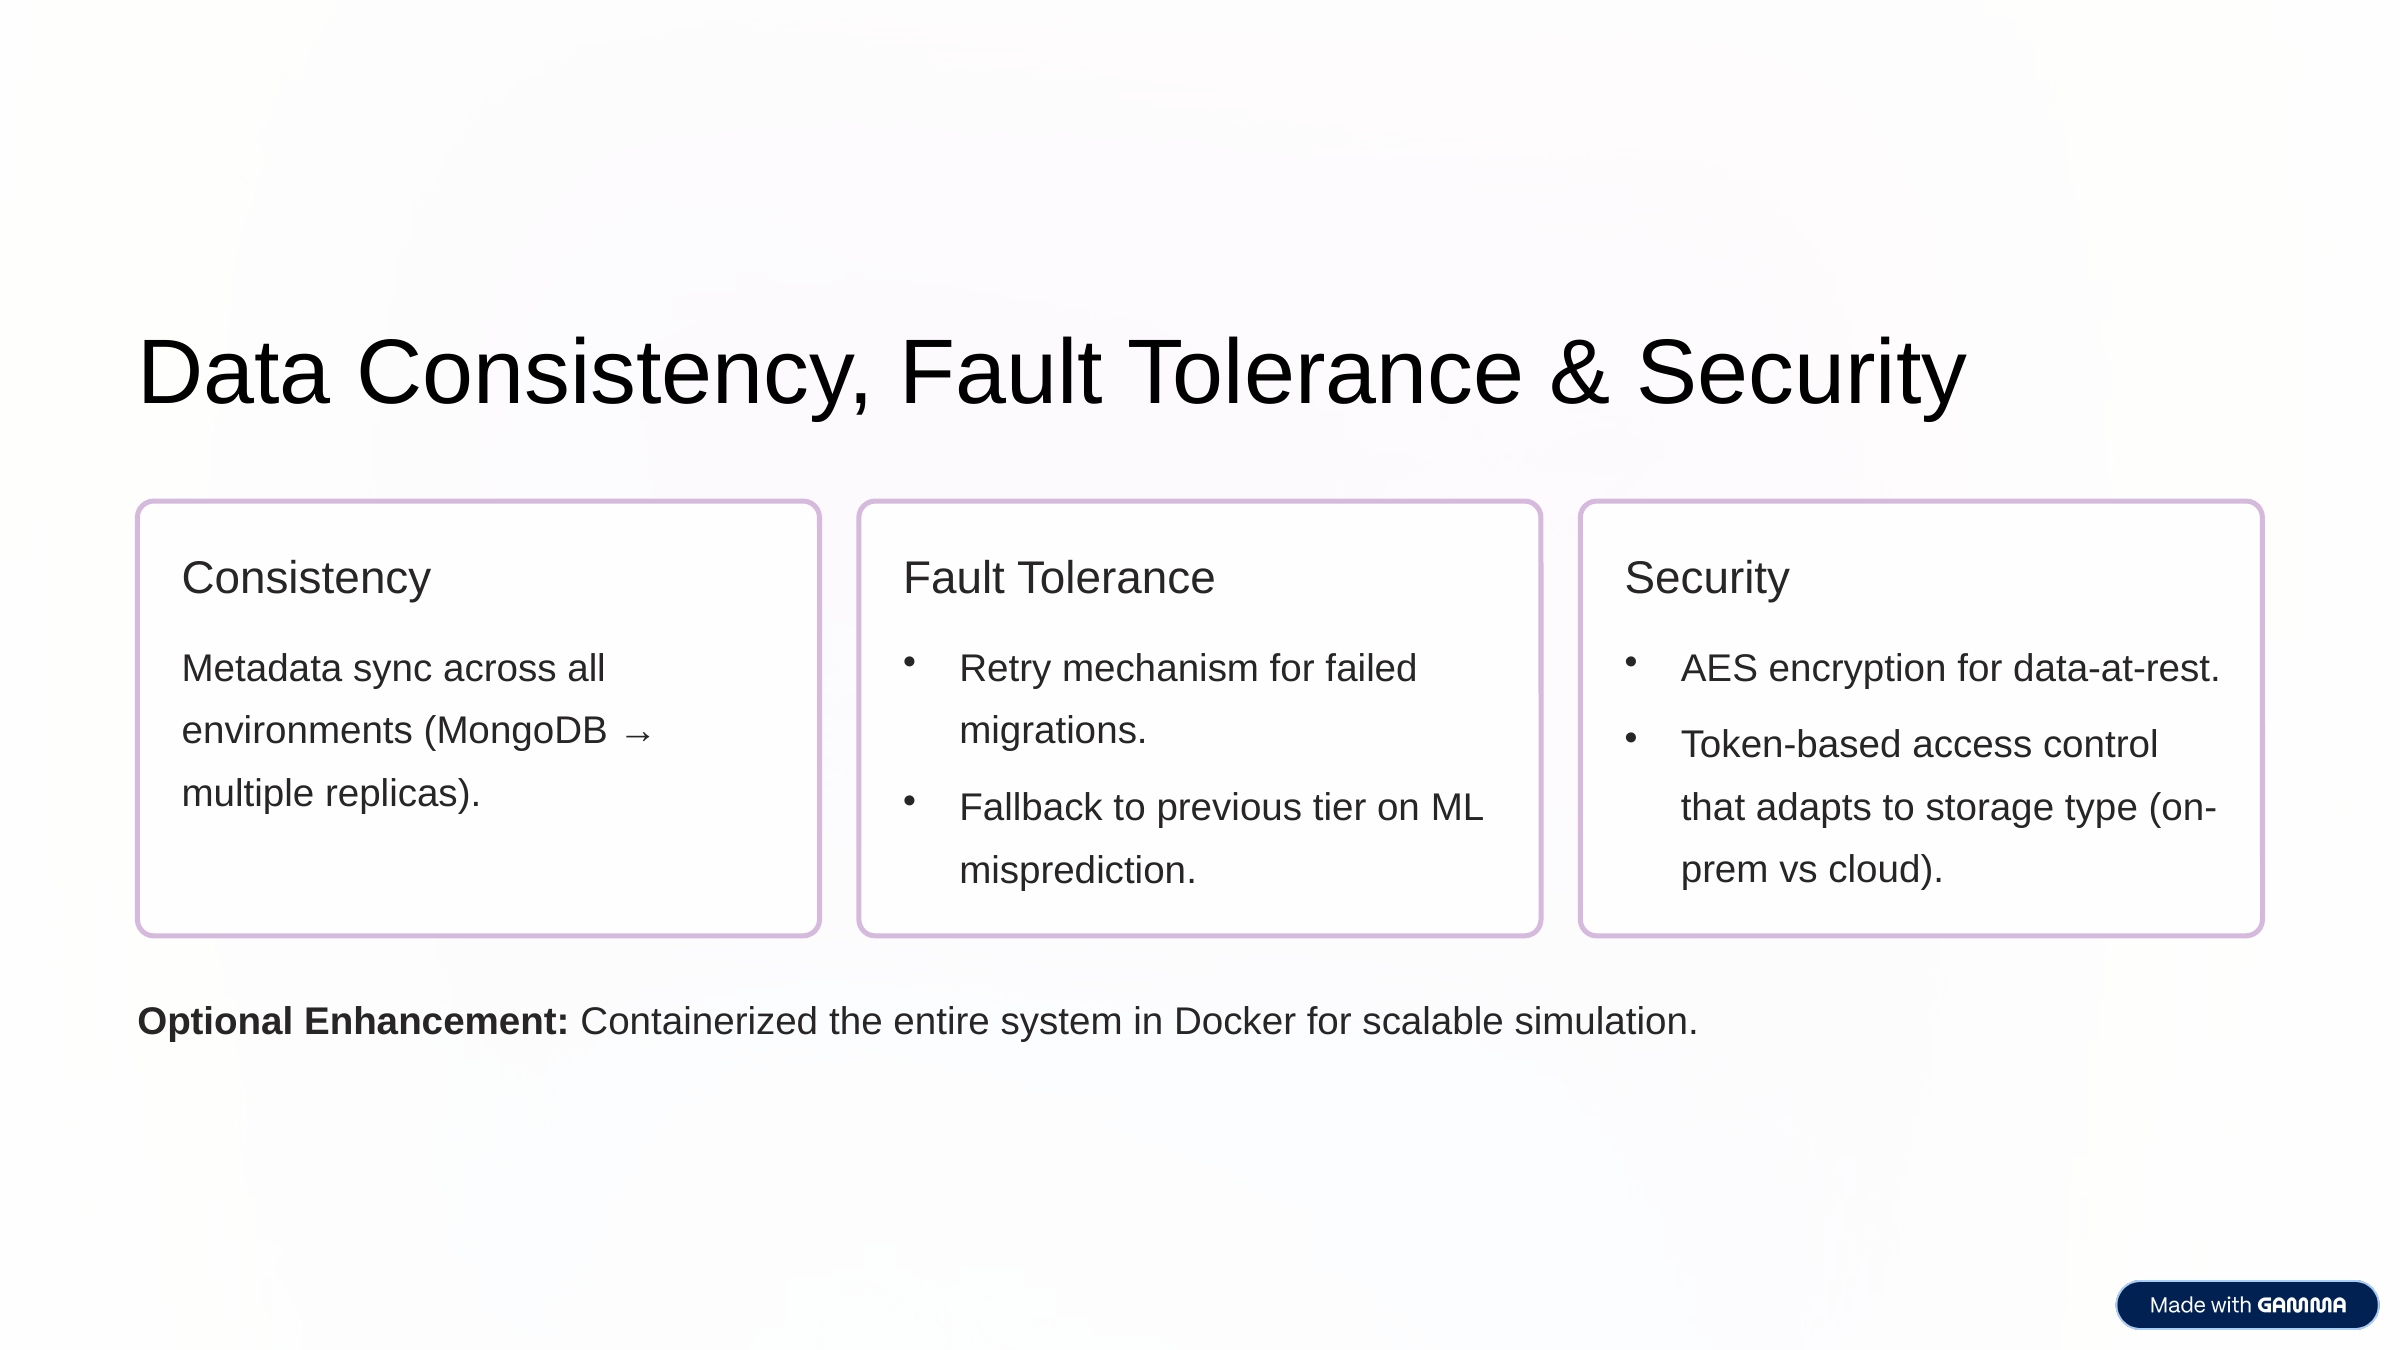

Data Consistency, Fault Tolerance & Security

Consistency
Fault Tolerance
Security
Metadata sync across all environments (MongoDB → multiple replicas).
Retry mechanism for failed migrations.
AES encryption for data-at-rest.
Token-based access control that adapts to storage type (on-prem vs cloud).
Fallback to previous tier on ML misprediction.
Optional Enhancement: Containerized the entire system in Docker for scalable simulation.